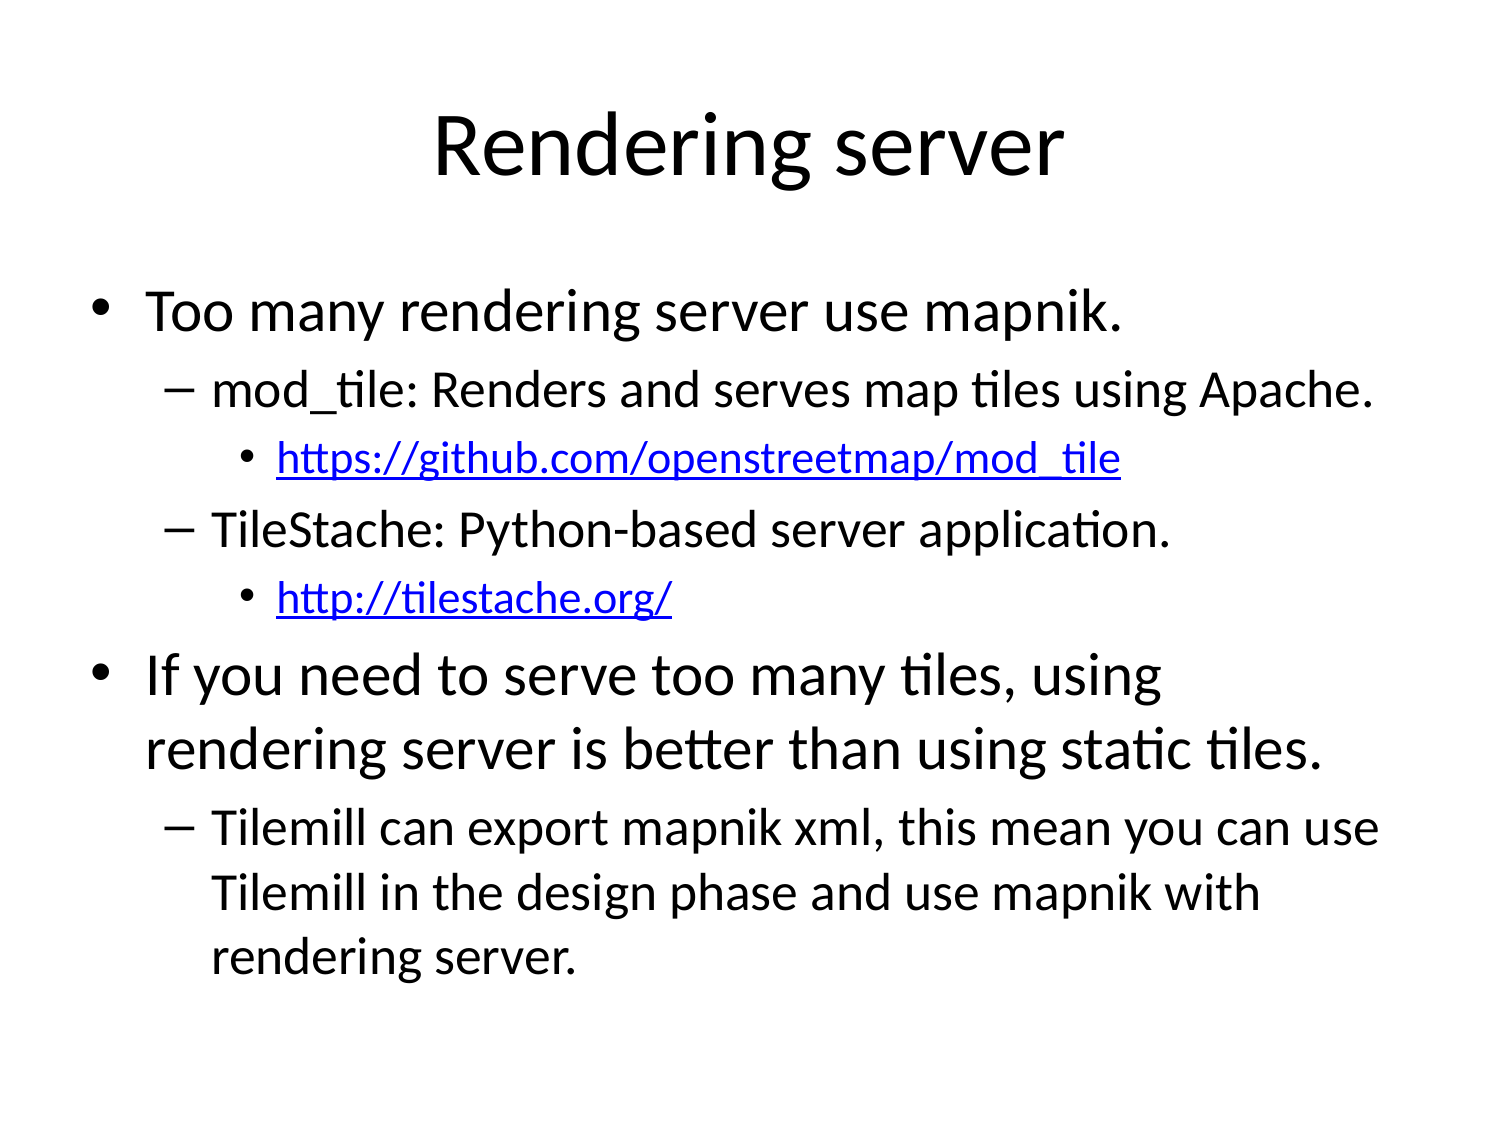

# Rendering server
Too many rendering server use mapnik.
mod_tile: Renders and serves map tiles using Apache.
https://github.com/openstreetmap/mod_tile
TileStache: Python-based server application.
http://tilestache.org/
If you need to serve too many tiles, using rendering server is better than using static tiles.
Tilemill can export mapnik xml, this mean you can use Tilemill in the design phase and use mapnik with rendering server.